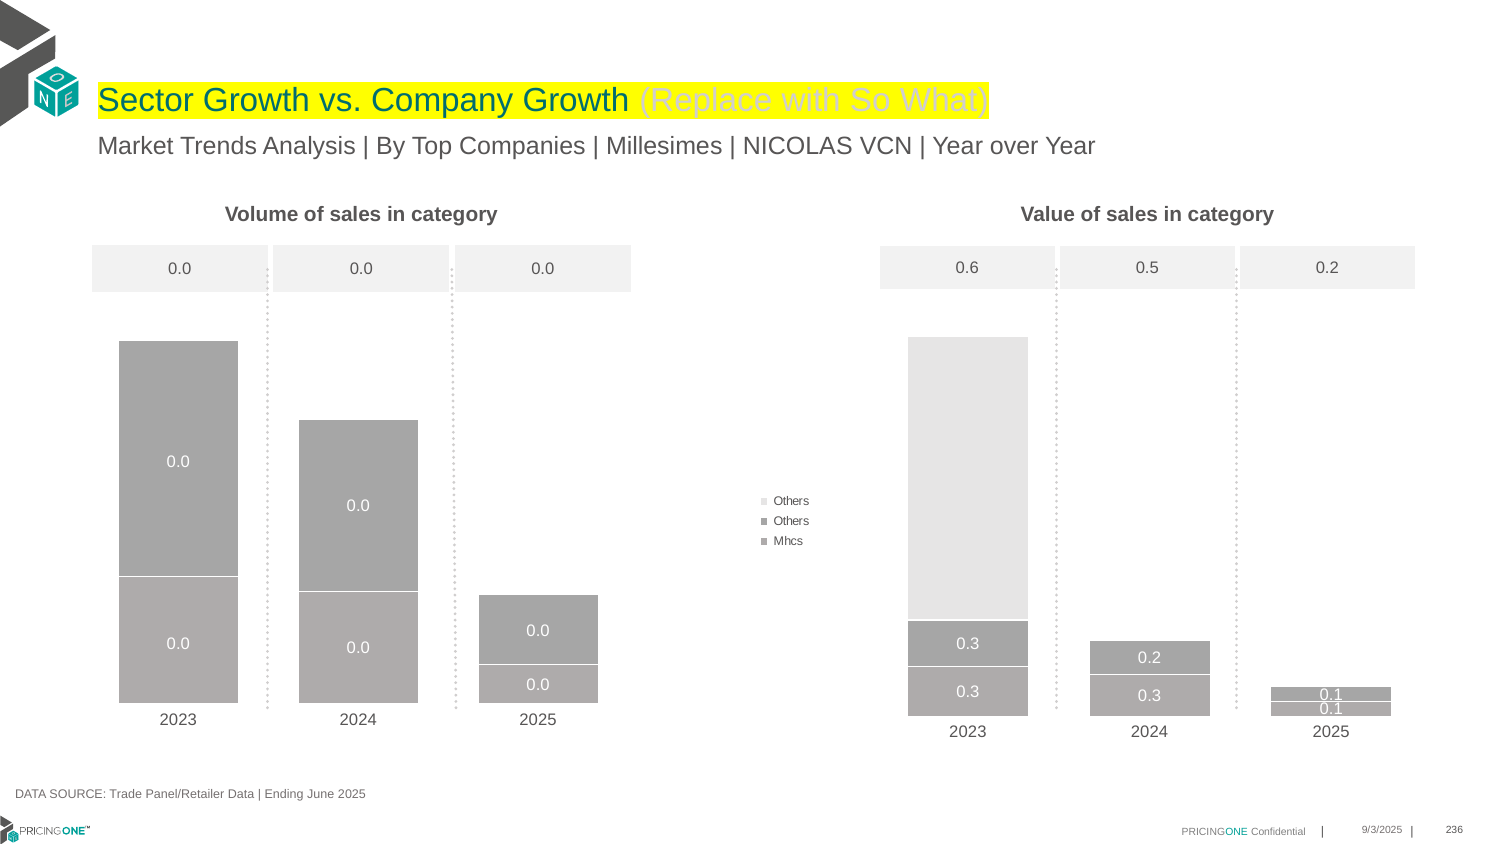

# Sector Growth vs. Company Growth (Replace with So What)
Market Trends Analysis | By Top Companies | Millesimes | NICOLAS VCN | Year over Year
| Value of sales in category |  |  |
| --- | --- | --- |
| 0.6 | 0.5 | 0.2 |
| Volume of sales in category |  |  |
| --- | --- | --- |
| 0.0 | 0.0 | 0.0 |

### Chart

| Category | Mhcs | Others | Others |
|---|---|---|---|
| 2023 | 0.294126 | 0.278454 | 1.697000000160187 |
| 2024 | 0.250796 | 0.202313 | 0.0 |
| 2025 | 0.088945 | 0.086572 | 0.0 |

### Chart

| Category | Mhcs | Others | Others |
|---|---|---|---|
| 2023 | 0.001249 | 0.002331 | 0.0 |
| 2024 | 0.001102 | 0.001695 | -1.455191522836685e-11 |
| 2025 | 0.000383 | 0.000686 | 0.0 |
DATA SOURCE: Trade Panel/Retailer Data | Ending June 2025

9/3/2025
236